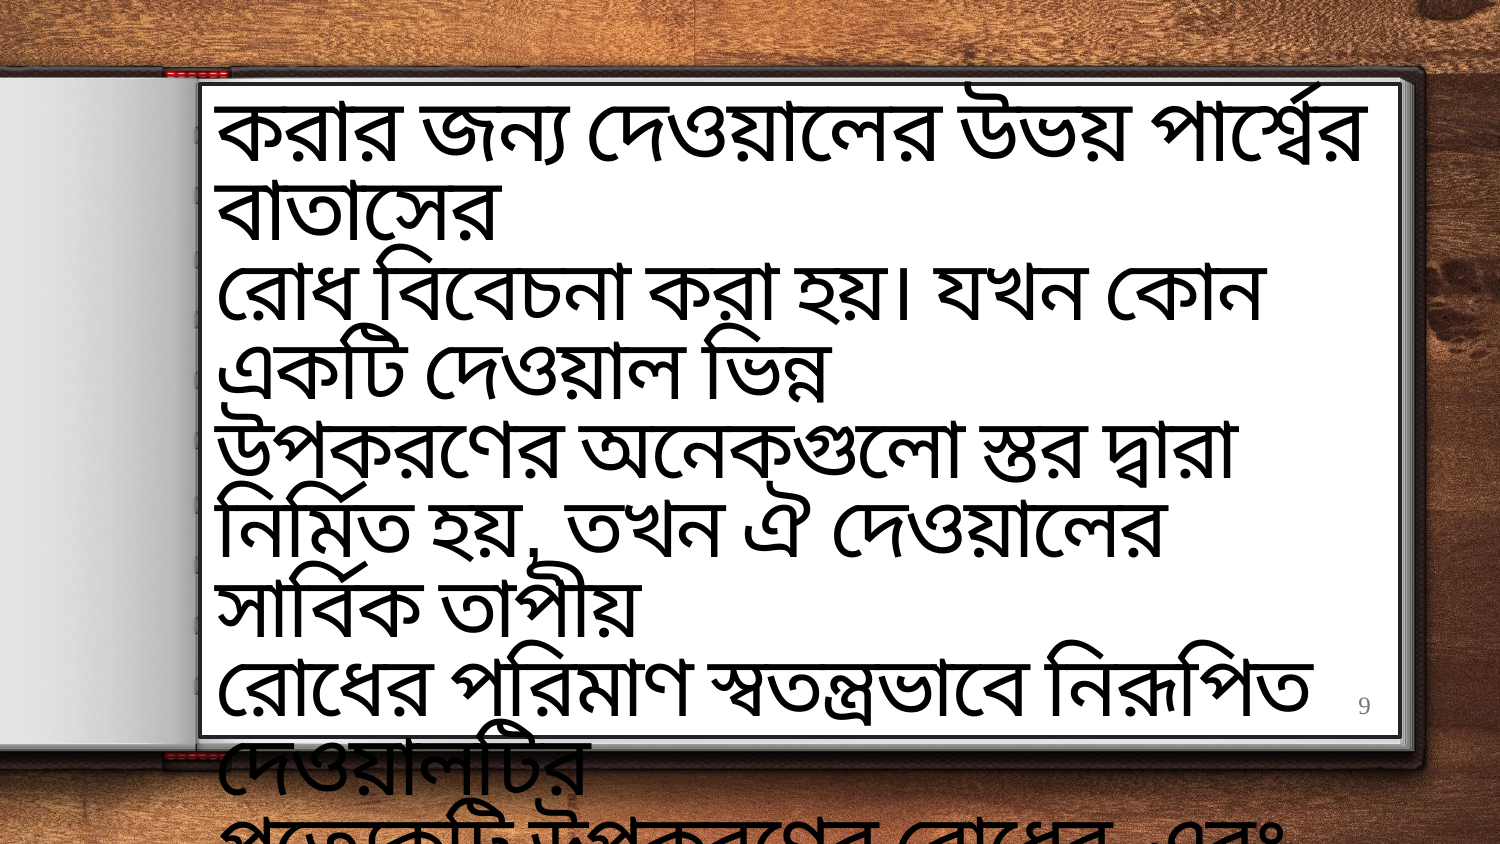

করার জন্য দেওয়ালের উভয় পার্শ্বের বাতাসের
রোধ বিবেচনা করা হয়। যখন কোন একটি দেওয়াল ভিন্ন উপকরণের অনেকগুলো স্তর দ্বারা নির্মিত হয়, তখন ঐ দেওয়ালের সার্বিক তাপীয়
রোধের পরিমাণ স্বতন্ত্রভাবে নিরূপিত দেওয়ালটির
প্রত্যেকটি উপকরণের রোধের  এবং বাতাসের পাতলা আবরণের রোধের সমষ্টির সমান হবে।
অর্থাৎ

9